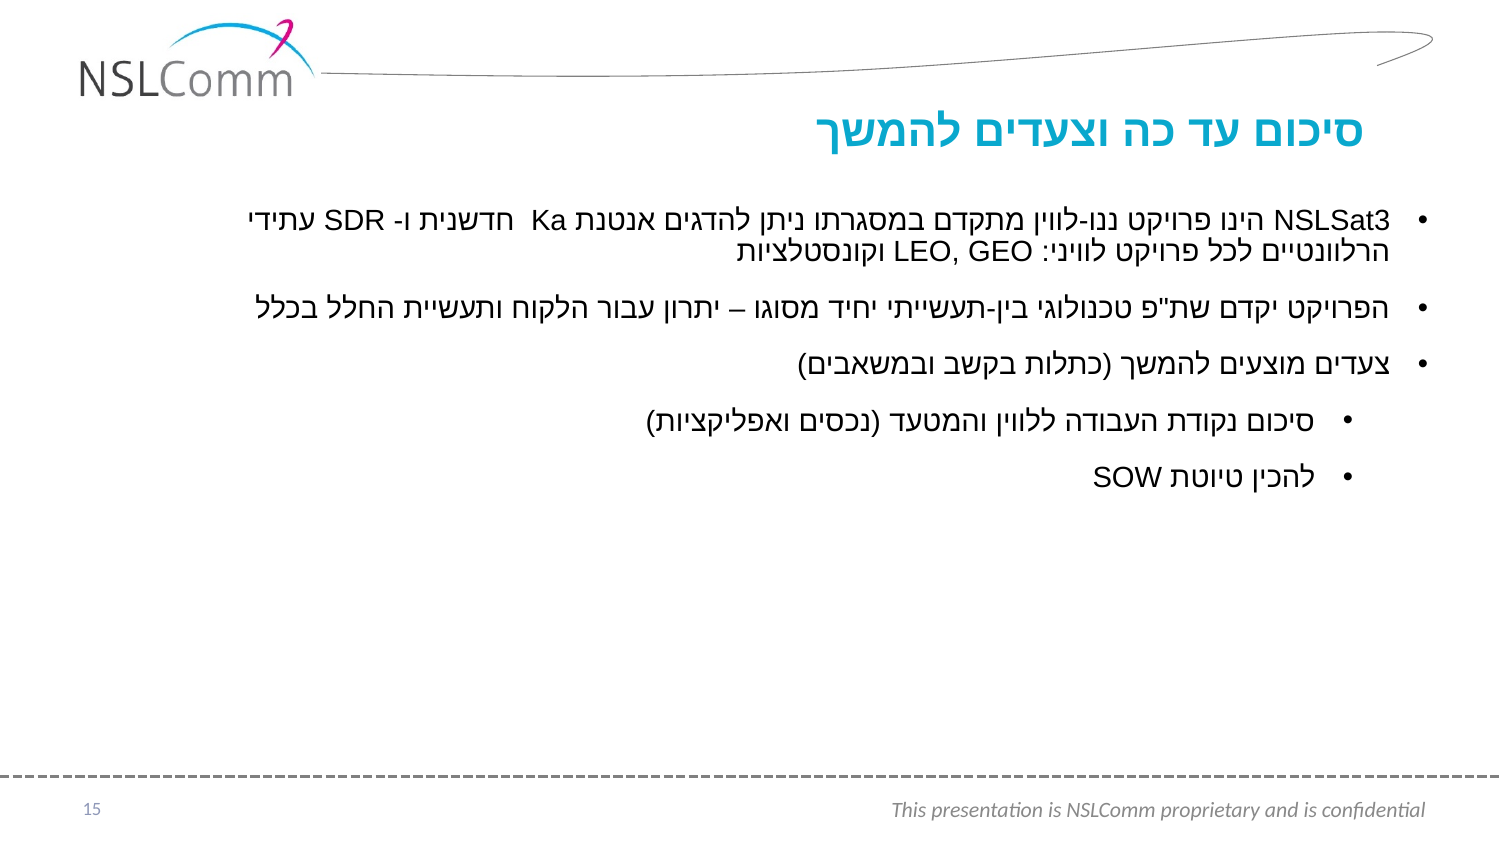

סיכום עד כה וצעדים להמשך
NSLSat3 הינו פרויקט ננו-לווין מתקדם במסגרתו ניתן להדגים אנטנת Ka  חדשנית ו- SDR עתידי הרלוונטיים לכל פרויקט לוויני: LEO, GEO וקונסטלציות
הפרויקט יקדם שת"פ טכנולוגי בין-תעשייתי יחיד מסוגו – יתרון עבור הלקוח ותעשיית החלל בכלל
צעדים מוצעים להמשך (כתלות בקשב ובמשאבים)
סיכום נקודת העבודה ללווין והמטעד (נכסים ואפליקציות)
להכין טיוטת SOW
15